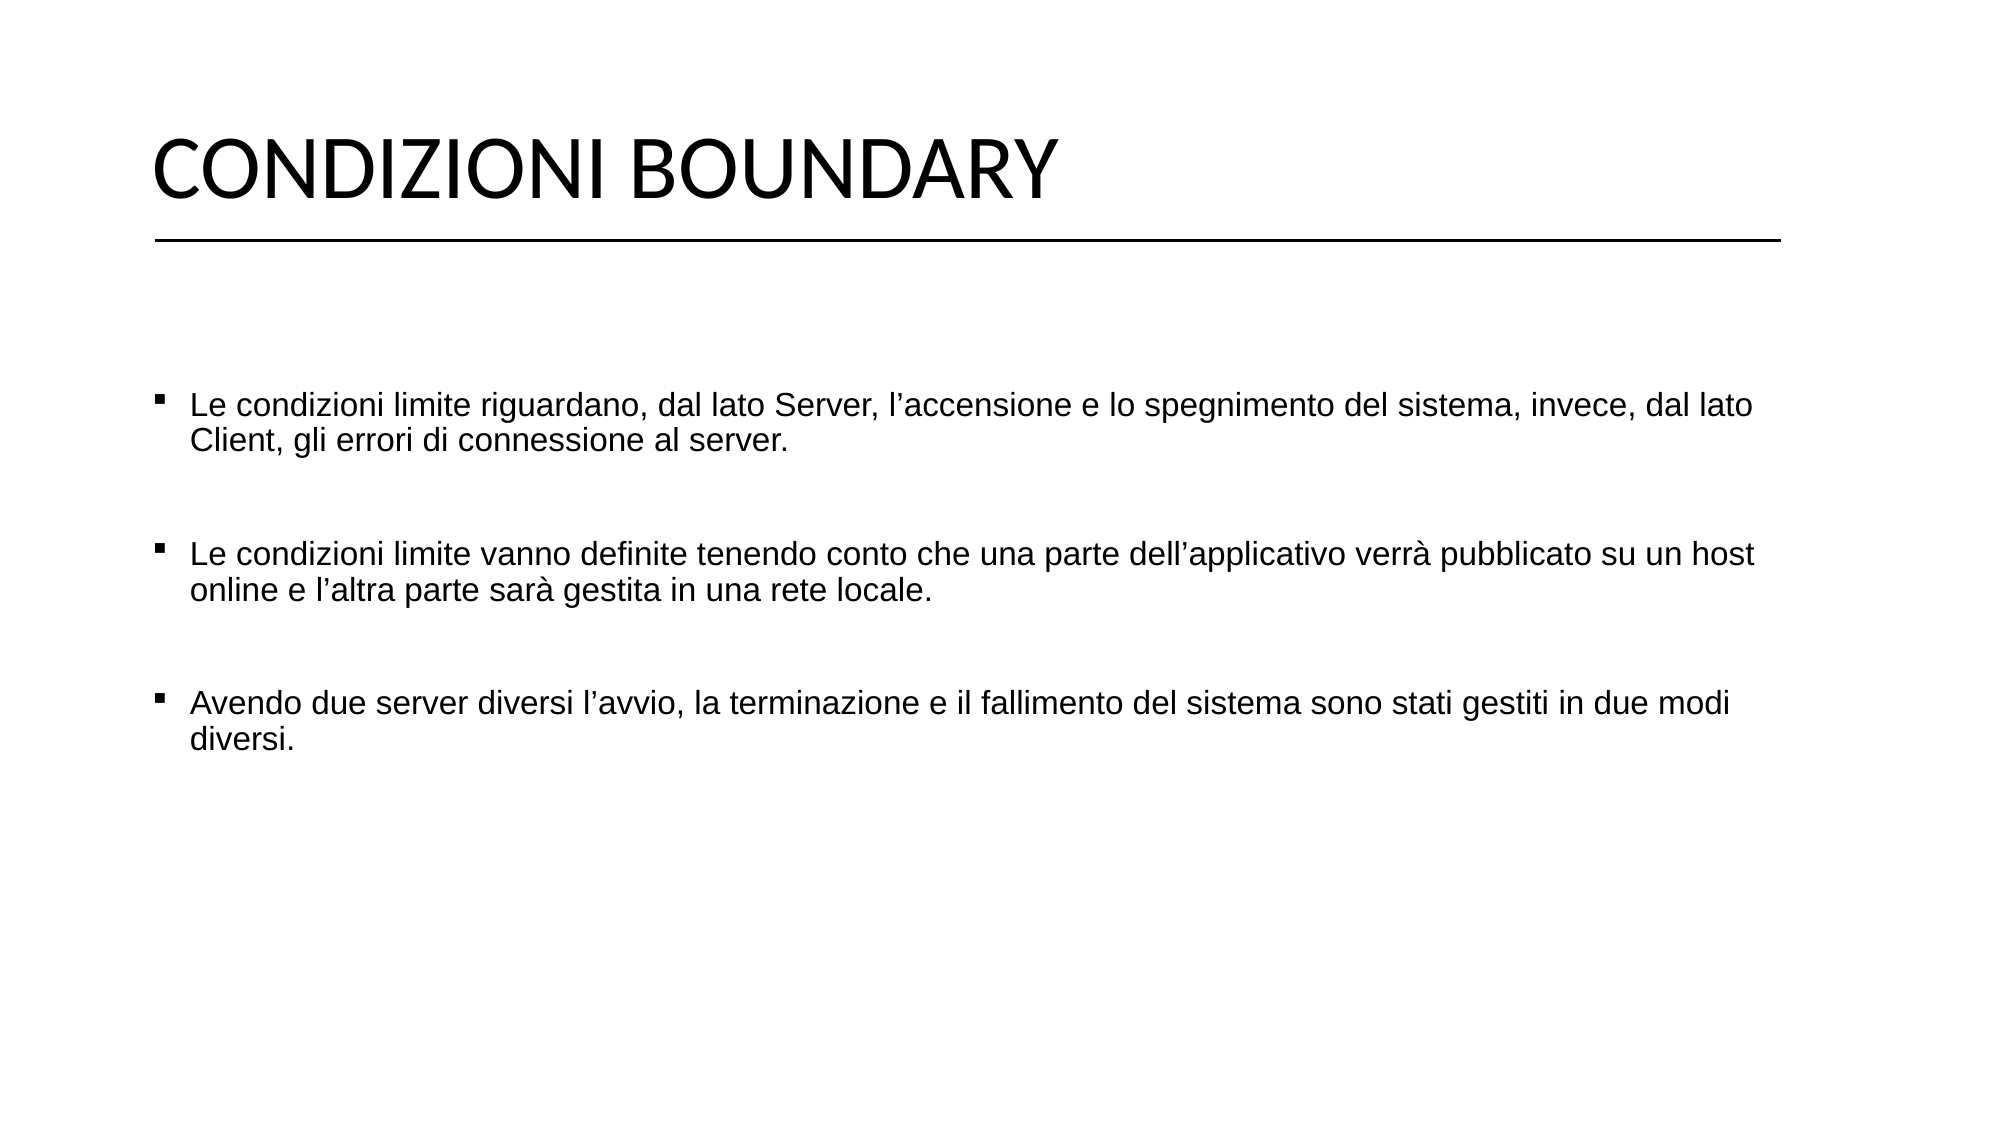

# CONDIZIONI BOUNDARY
Le condizioni limite riguardano, dal lato Server, l’accensione e lo spegnimento del sistema, invece, dal lato Client, gli errori di connessione al server.

Le condizioni limite vanno definite tenendo conto che una parte dell’applicativo verrà pubblicato su un host online e l’altra parte sarà gestita in una rete locale.

Avendo due server diversi l’avvio, la terminazione e il fallimento del sistema sono stati gestiti in due modi diversi.